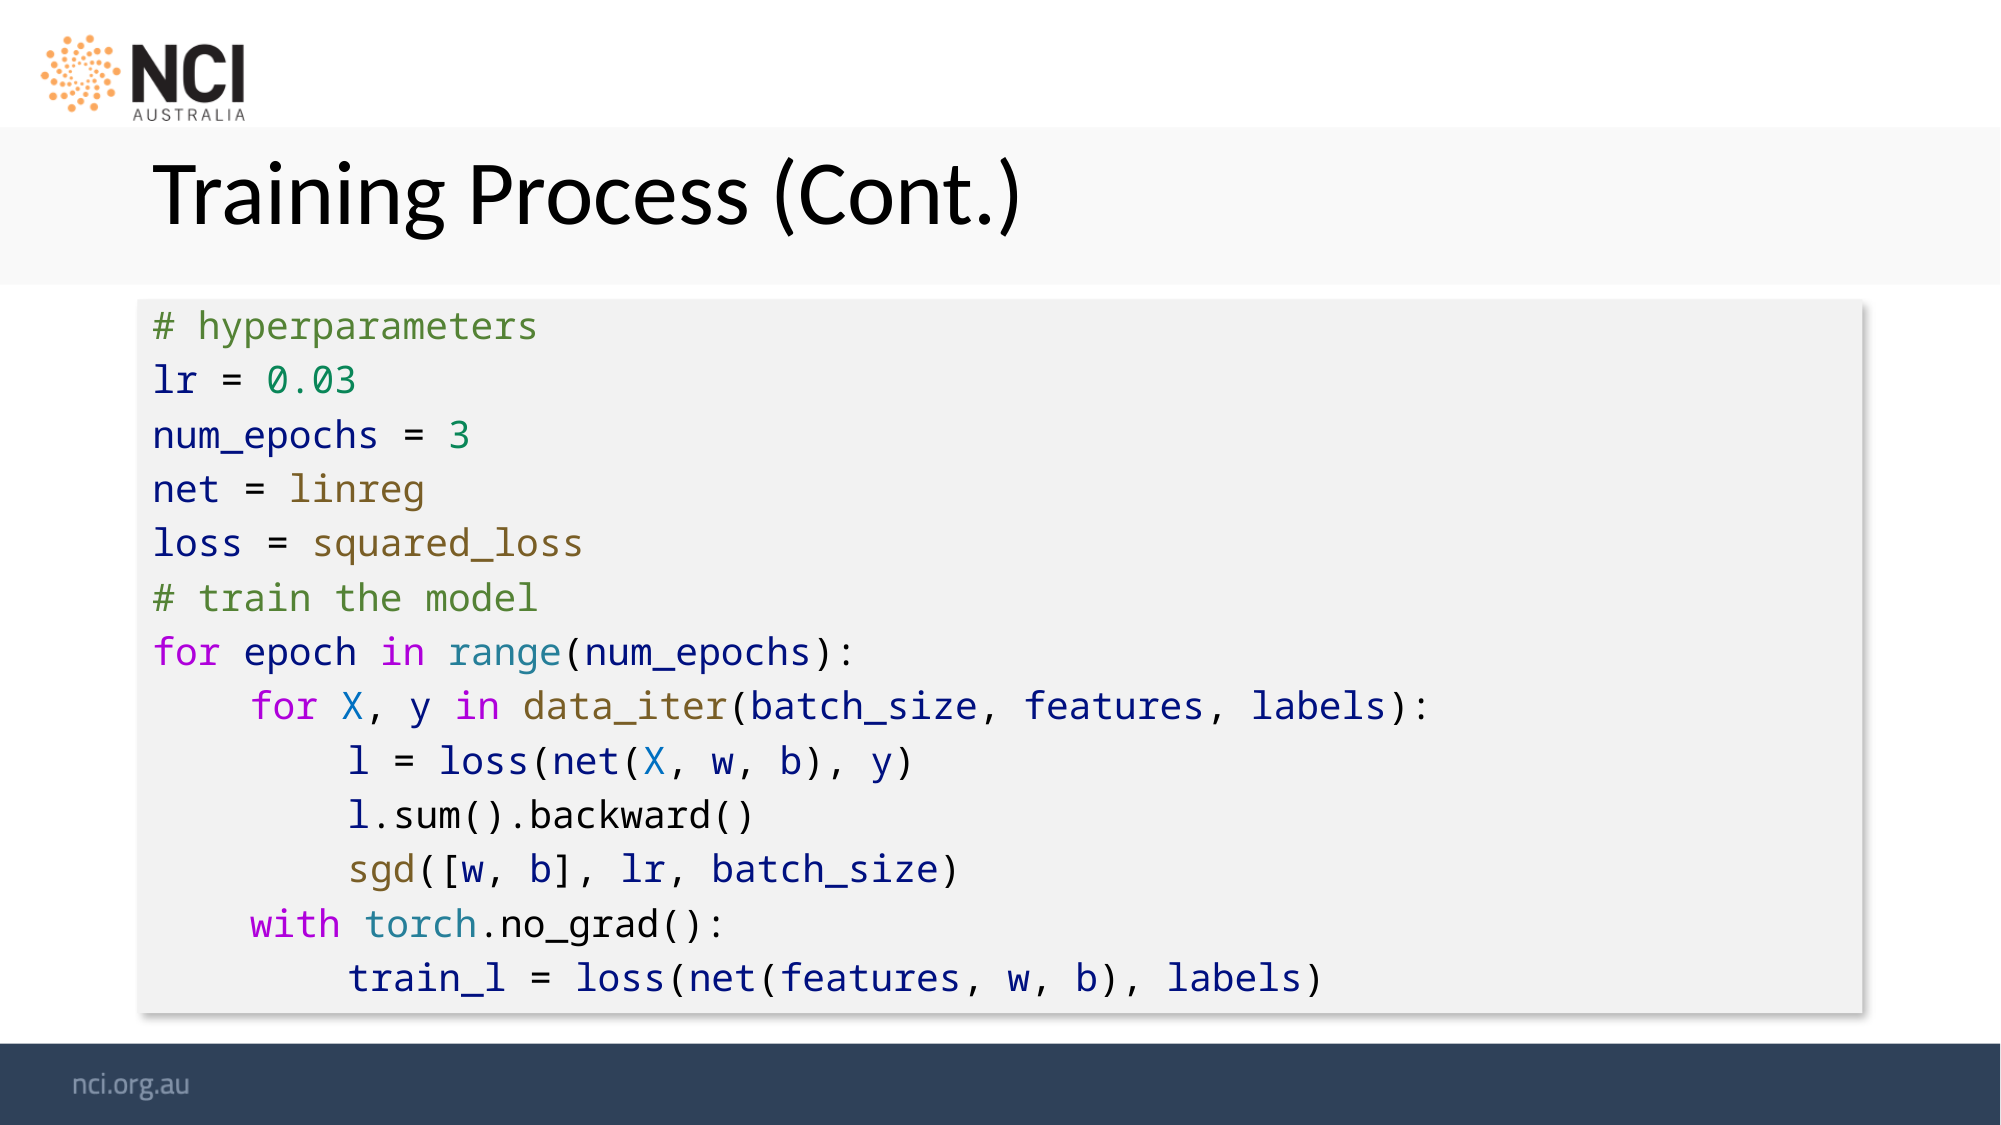

# Training Process (Cont.)
# hyperparameters
lr = 0.03
num_epochs = 3
net = linreg
loss = squared_loss
# train the model
for epoch in range(num_epochs):
	for X, y in data_iter(batch_size, features, labels):
		l = loss(net(X, w, b), y)
		l.sum().backward()
		sgd([w, b], lr, batch_size)
	with torch.no_grad():
		train_l = loss(net(features, w, b), labels)